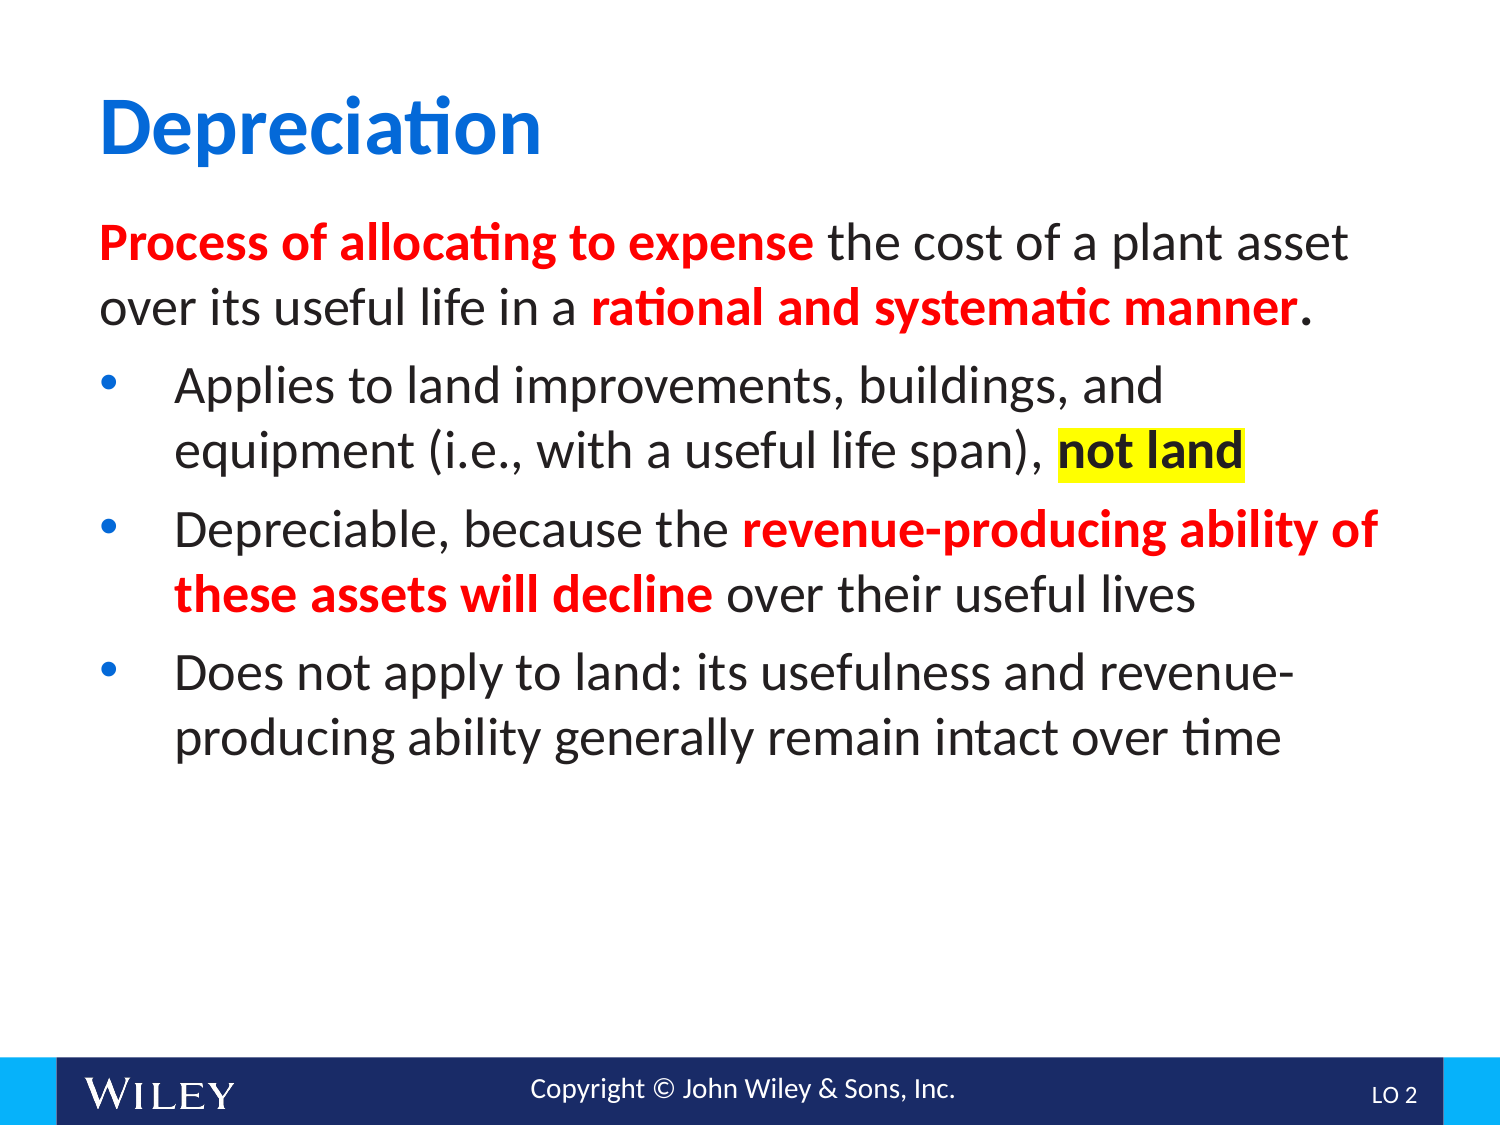

# Depreciation
Process of allocating to expense the cost of a plant asset over its useful life in a rational and systematic manner.
Applies to land improvements, buildings, and equipment (i.e., with a useful life span), not land
Depreciable, because the revenue-producing ability of these assets will decline over their useful lives
Does not apply to land: its usefulness and revenue-producing ability generally remain intact over time
L O 2